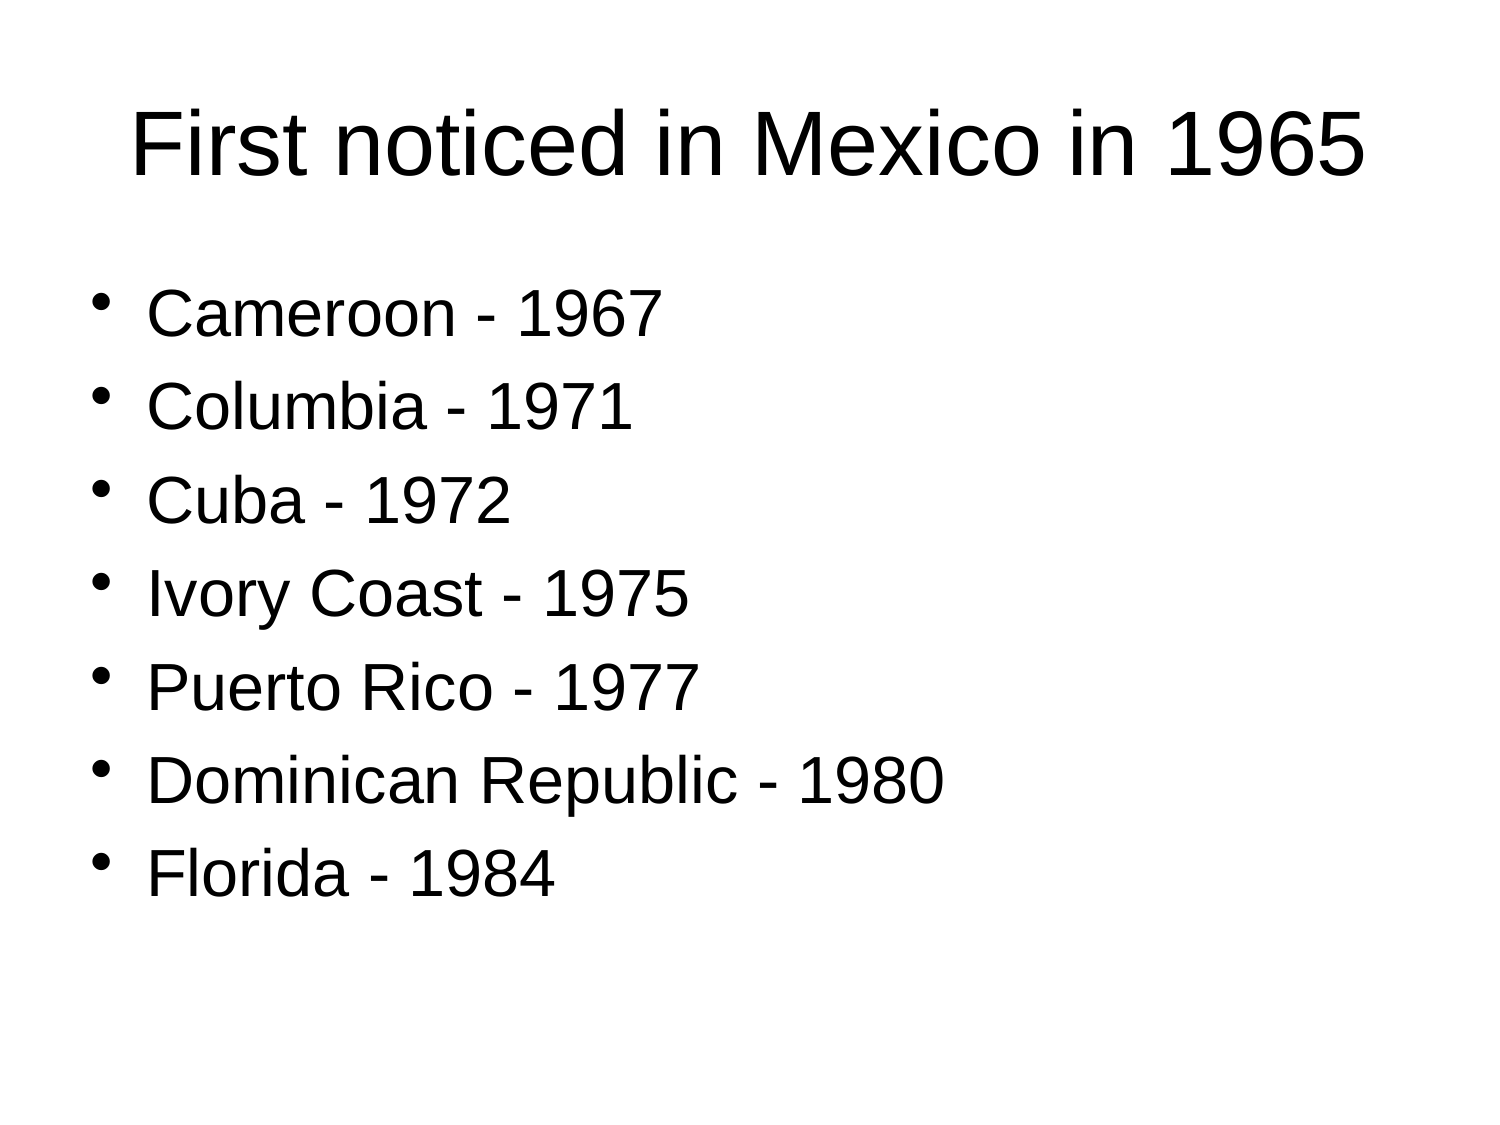

# First noticed in Mexico in 1965
Cameroon - 1967
Columbia - 1971
Cuba - 1972
Ivory Coast - 1975
Puerto Rico - 1977
Dominican Republic - 1980
Florida - 1984